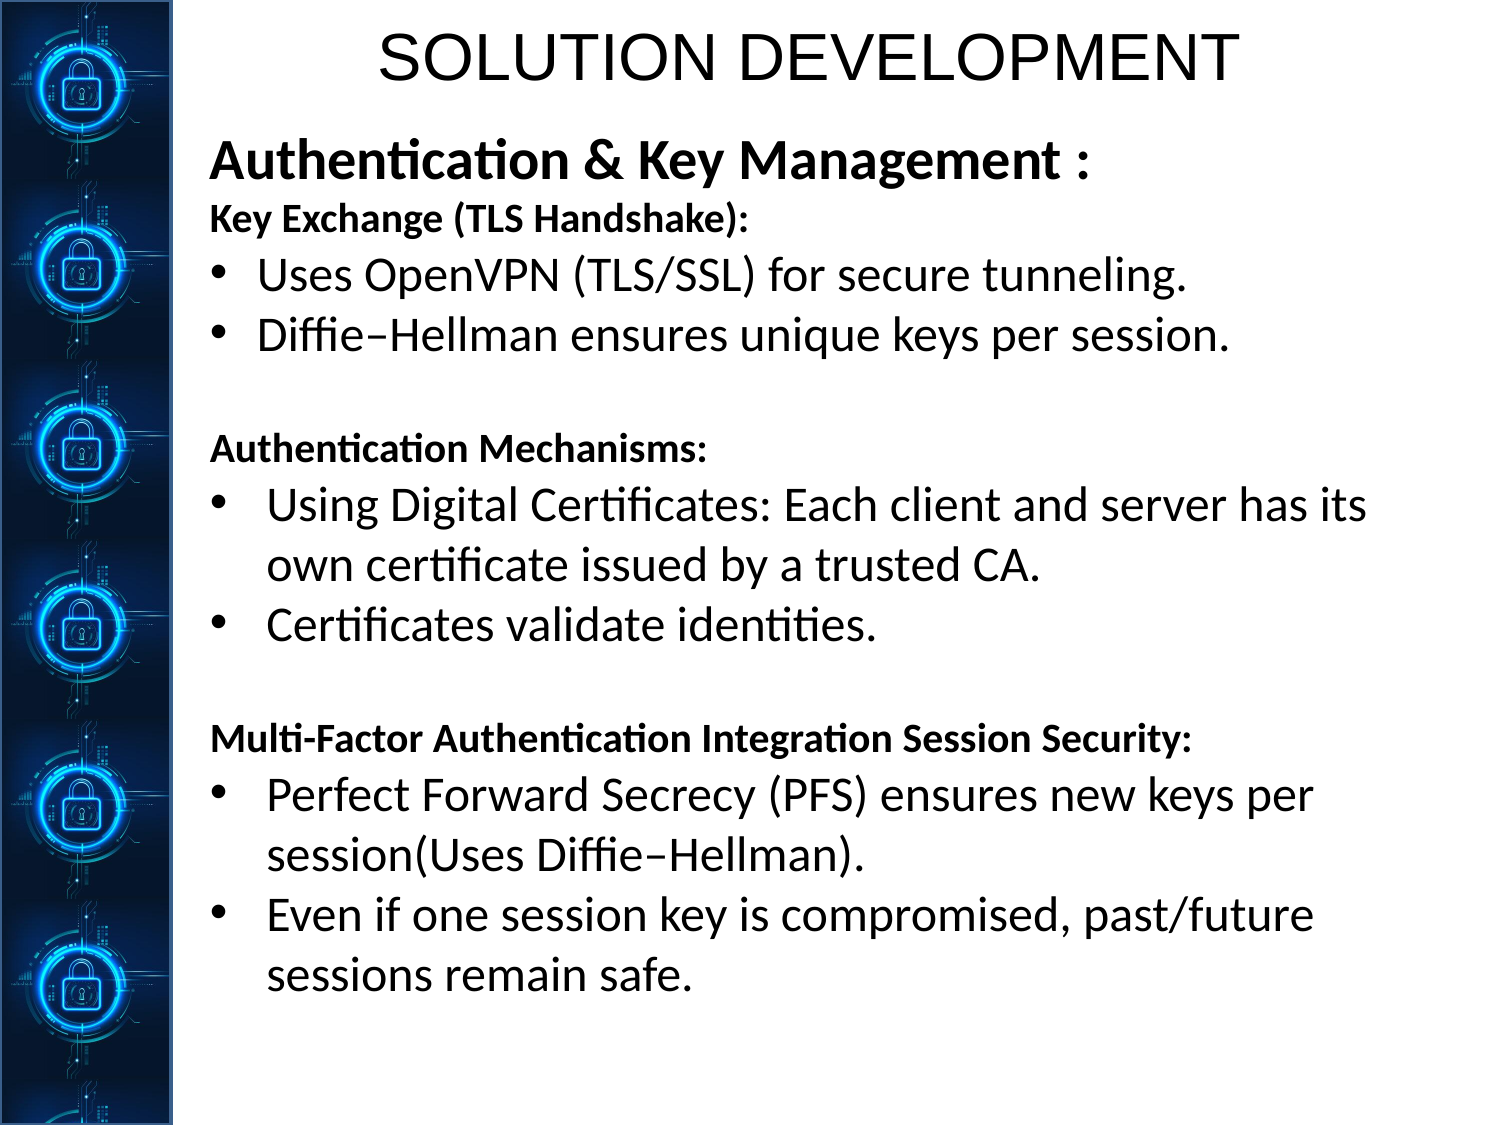

# SOLUTION DEVELOPMENT
Authentication & Key Management :
Key Exchange (TLS Handshake):
Uses OpenVPN (TLS/SSL) for secure tunneling.
Diffie–Hellman ensures unique keys per session.

Authentication Mechanisms:
Using Digital Certificates: Each client and server has its own certificate issued by a trusted CA.
Certificates validate identities.

Multi-Factor Authentication Integration Session Security:
Perfect Forward Secrecy (PFS) ensures new keys per session(Uses Diffie–Hellman).
Even if one session key is compromised, past/future sessions remain safe.